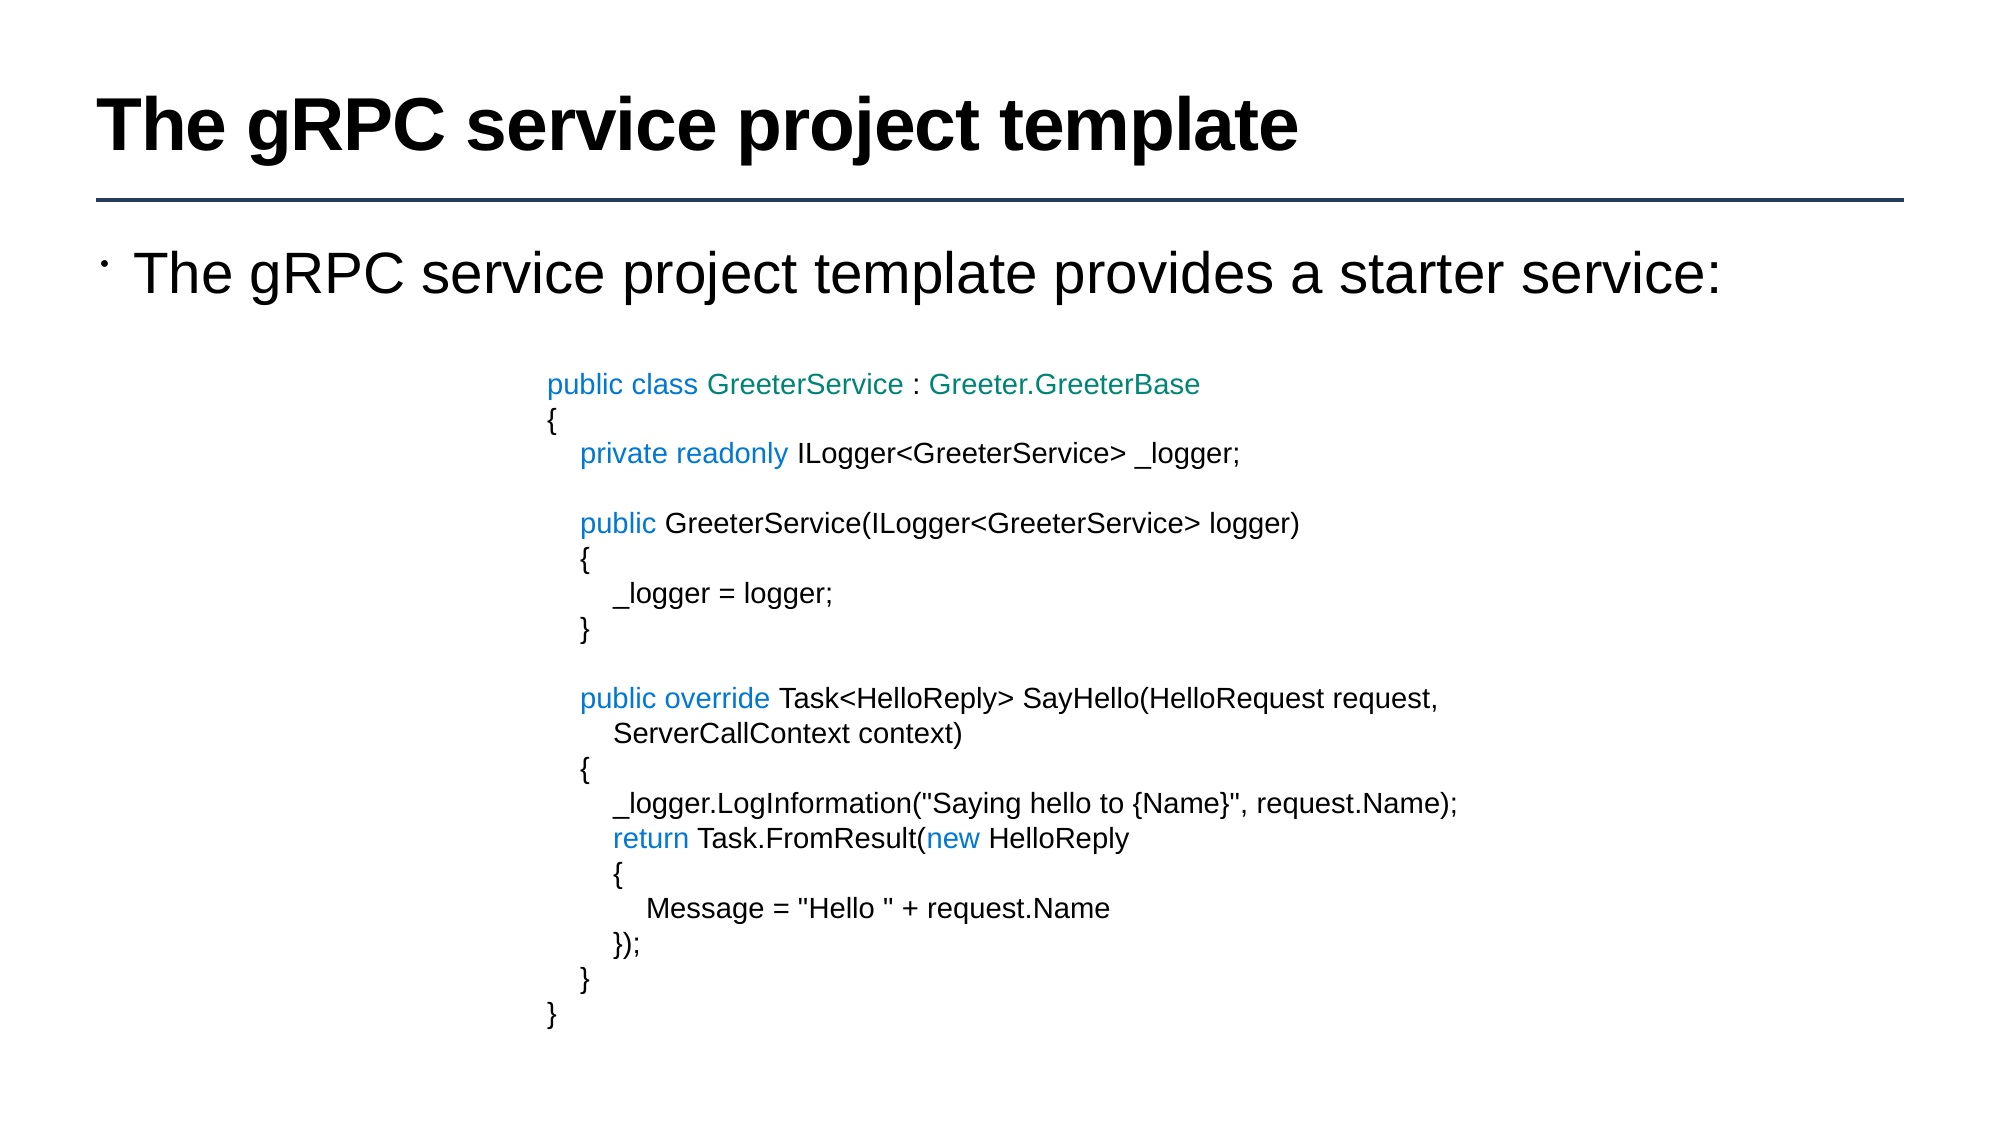

# The gRPC service project template
The gRPC service project template provides a starter service:
public class GreeterService : Greeter.GreeterBase
{
    private readonly ILogger<GreeterService> _logger;

    public GreeterService(ILogger<GreeterService> logger)
    {
        _logger = logger;
    }

    public override Task<HelloReply> SayHello(HelloRequest request,
        ServerCallContext context)
    {
        _logger.LogInformation("Saying hello to {Name}", request.Name);
        return Task.FromResult(new HelloReply
        {
            Message = "Hello " + request.Name
        });
    }
}